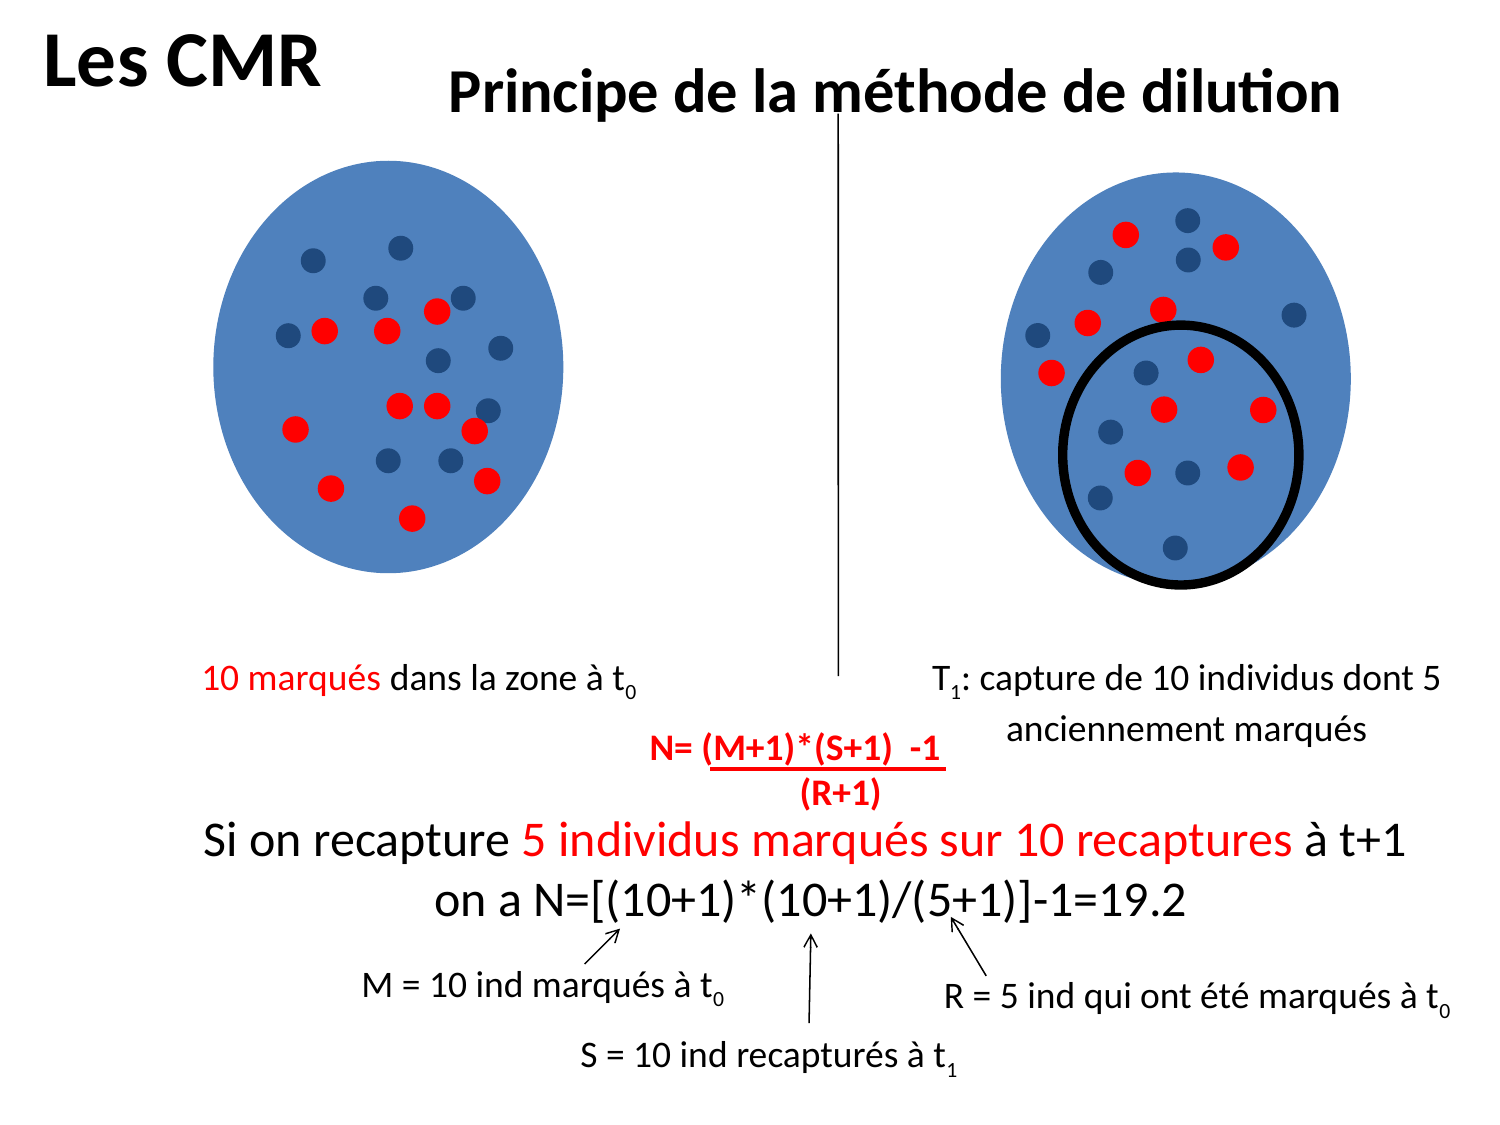

Les CMR
Principe de la méthode de dilution

10 marqués dans la zone à t0
T1: capture de 10 individus dont 5 anciennement marqués
N= (M+1)*(S+1)  -1
	(R+1)
Si on recapture 5 individus marqués sur 10 recaptures à t+1
on a N=[(10+1)*(10+1)/(5+1)]-1=19.2
M = 10 ind marqués à t0
R = 5 ind qui ont été marqués à t0
S = 10 ind recapturés à t1